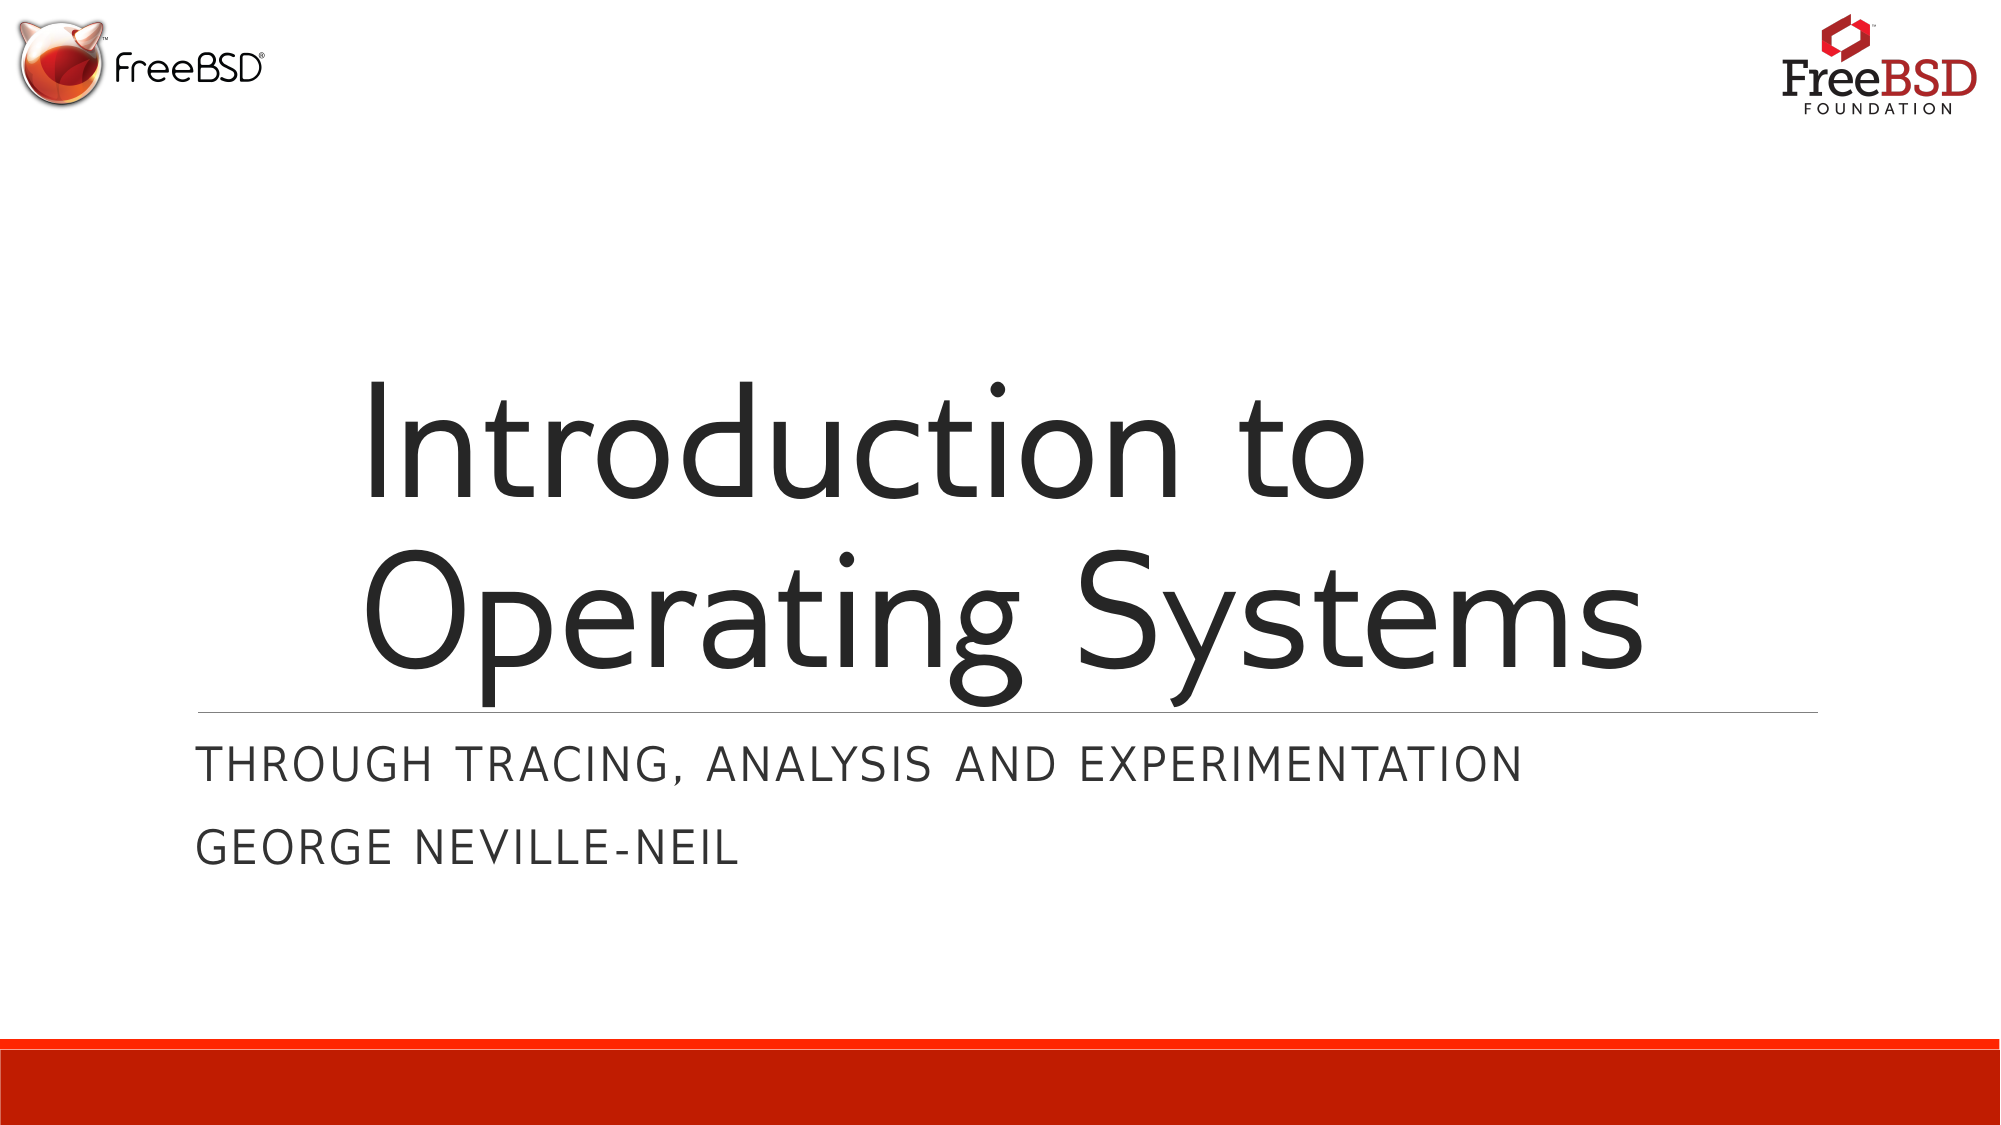

# Introduction to Operating Systems
THrough tracing, analysis and experimentation
George Neville-Neil